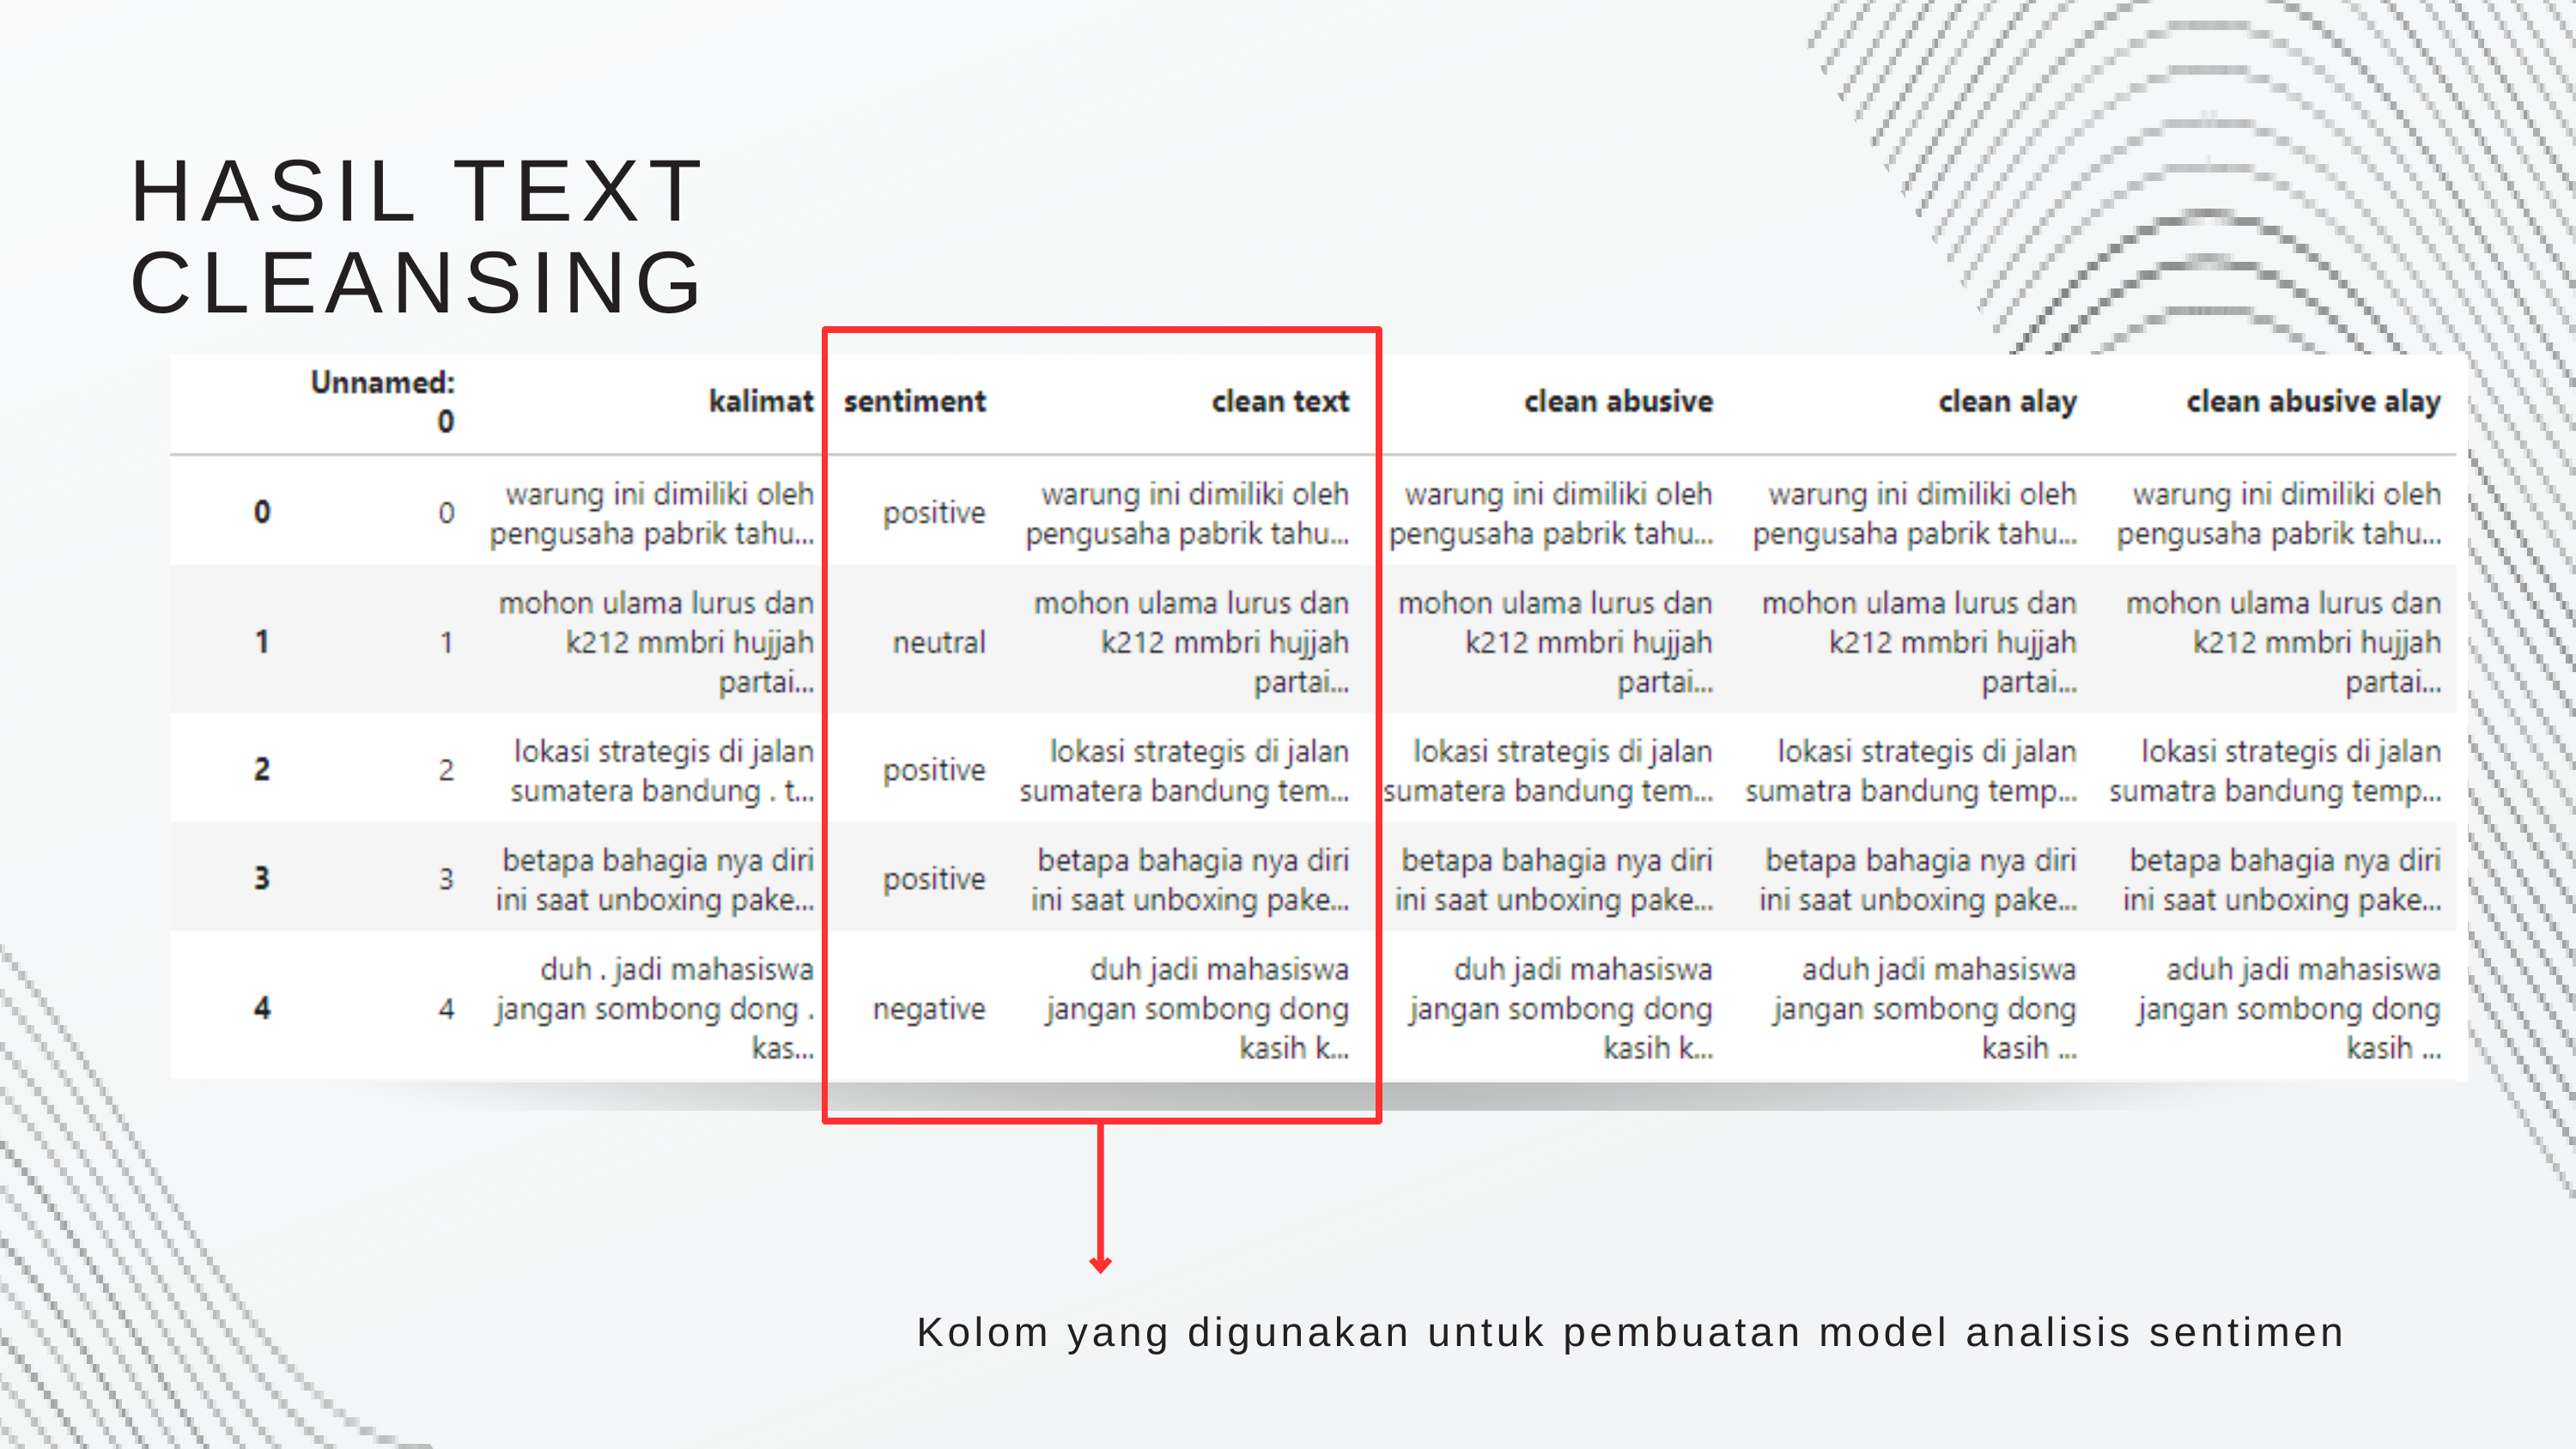

HASIL TEXT CLEANSING

Kolom yang digunakan untuk pembuatan model analisis sentimen